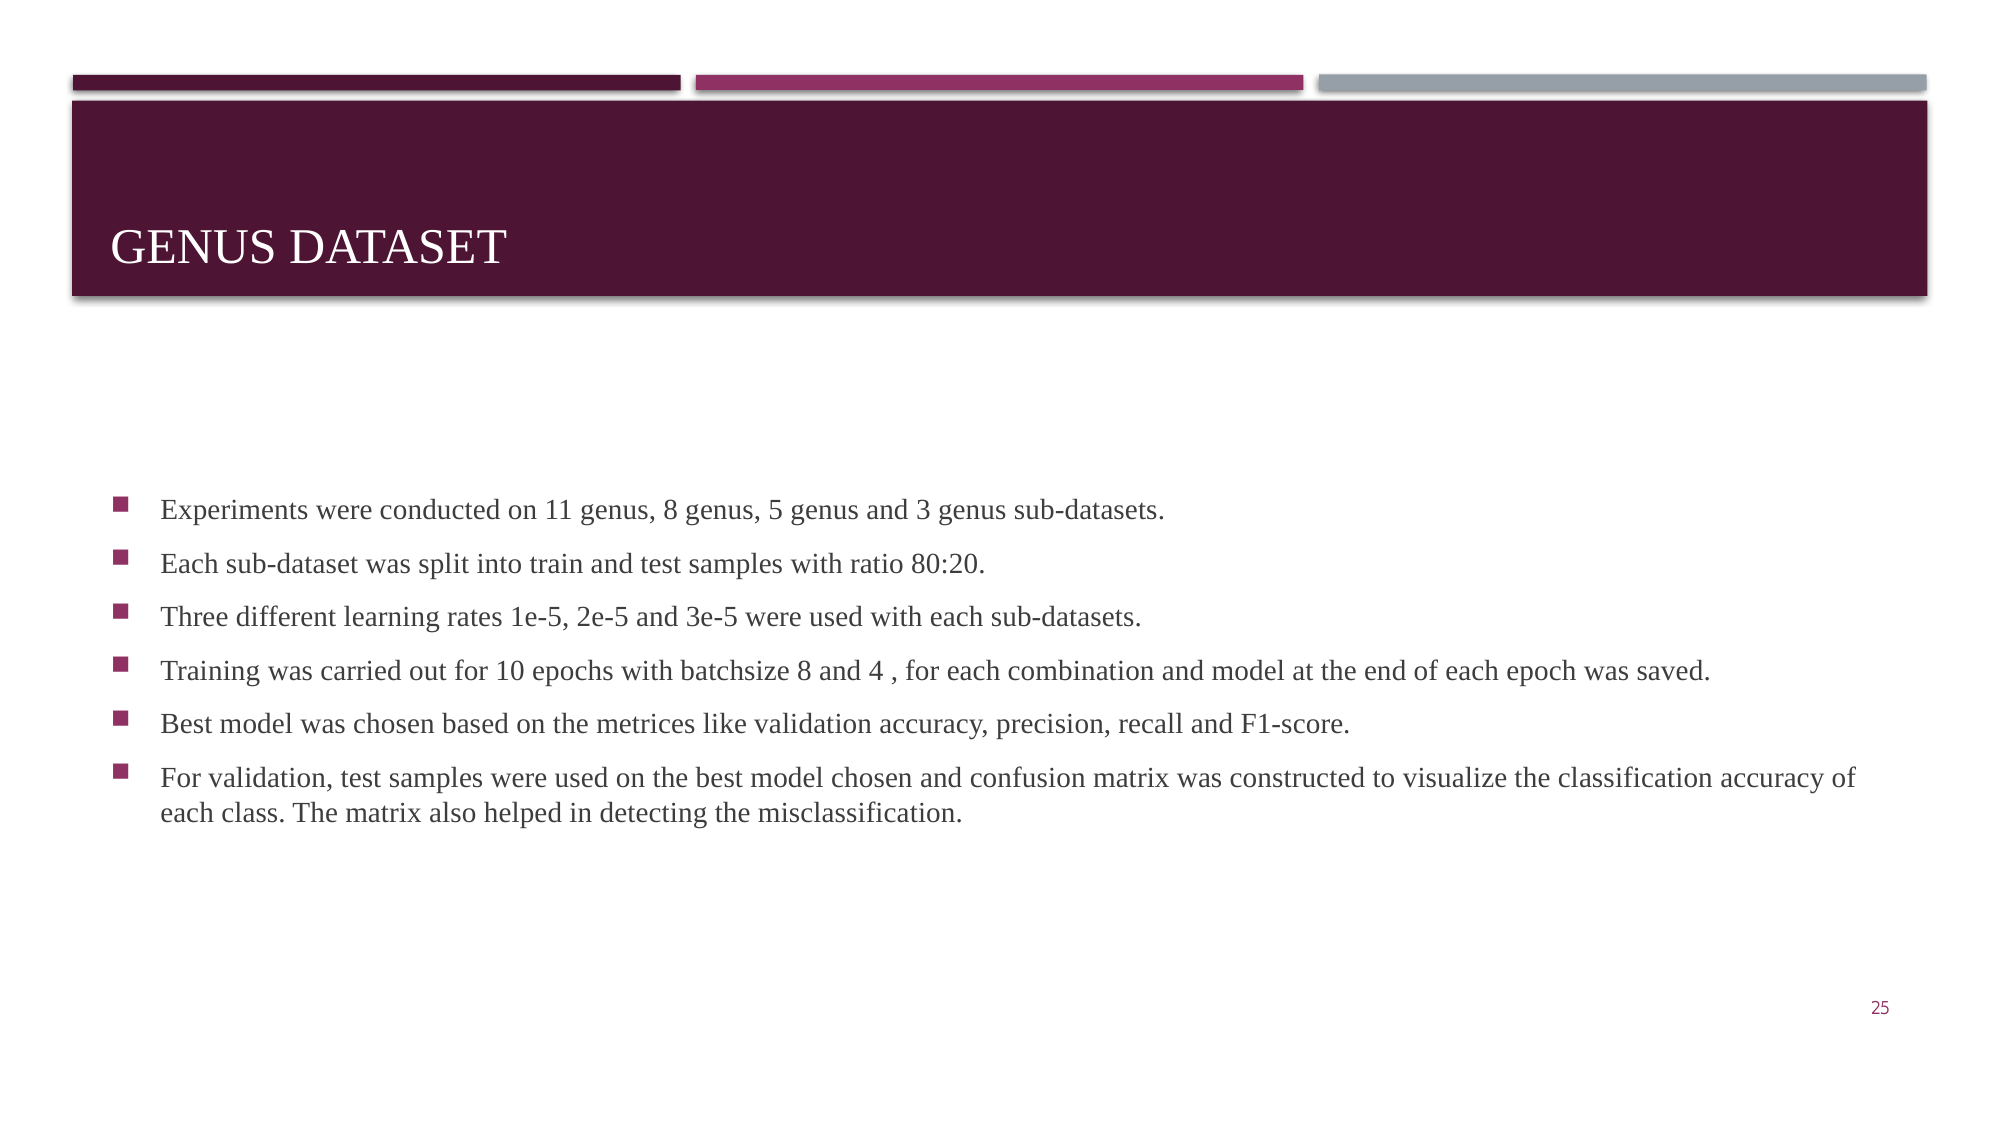

# Genus Dataset
Experiments were conducted on 11 genus, 8 genus, 5 genus and 3 genus sub-datasets.
Each sub-dataset was split into train and test samples with ratio 80:20.
Three different learning rates 1e-5, 2e-5 and 3e-5 were used with each sub-datasets.
Training was carried out for 10 epochs with batchsize 8 and 4 , for each combination and model at the end of each epoch was saved.
Best model was chosen based on the metrices like validation accuracy, precision, recall and F1-score.
For validation, test samples were used on the best model chosen and confusion matrix was constructed to visualize the classification accuracy of each class. The matrix also helped in detecting the misclassification.
25